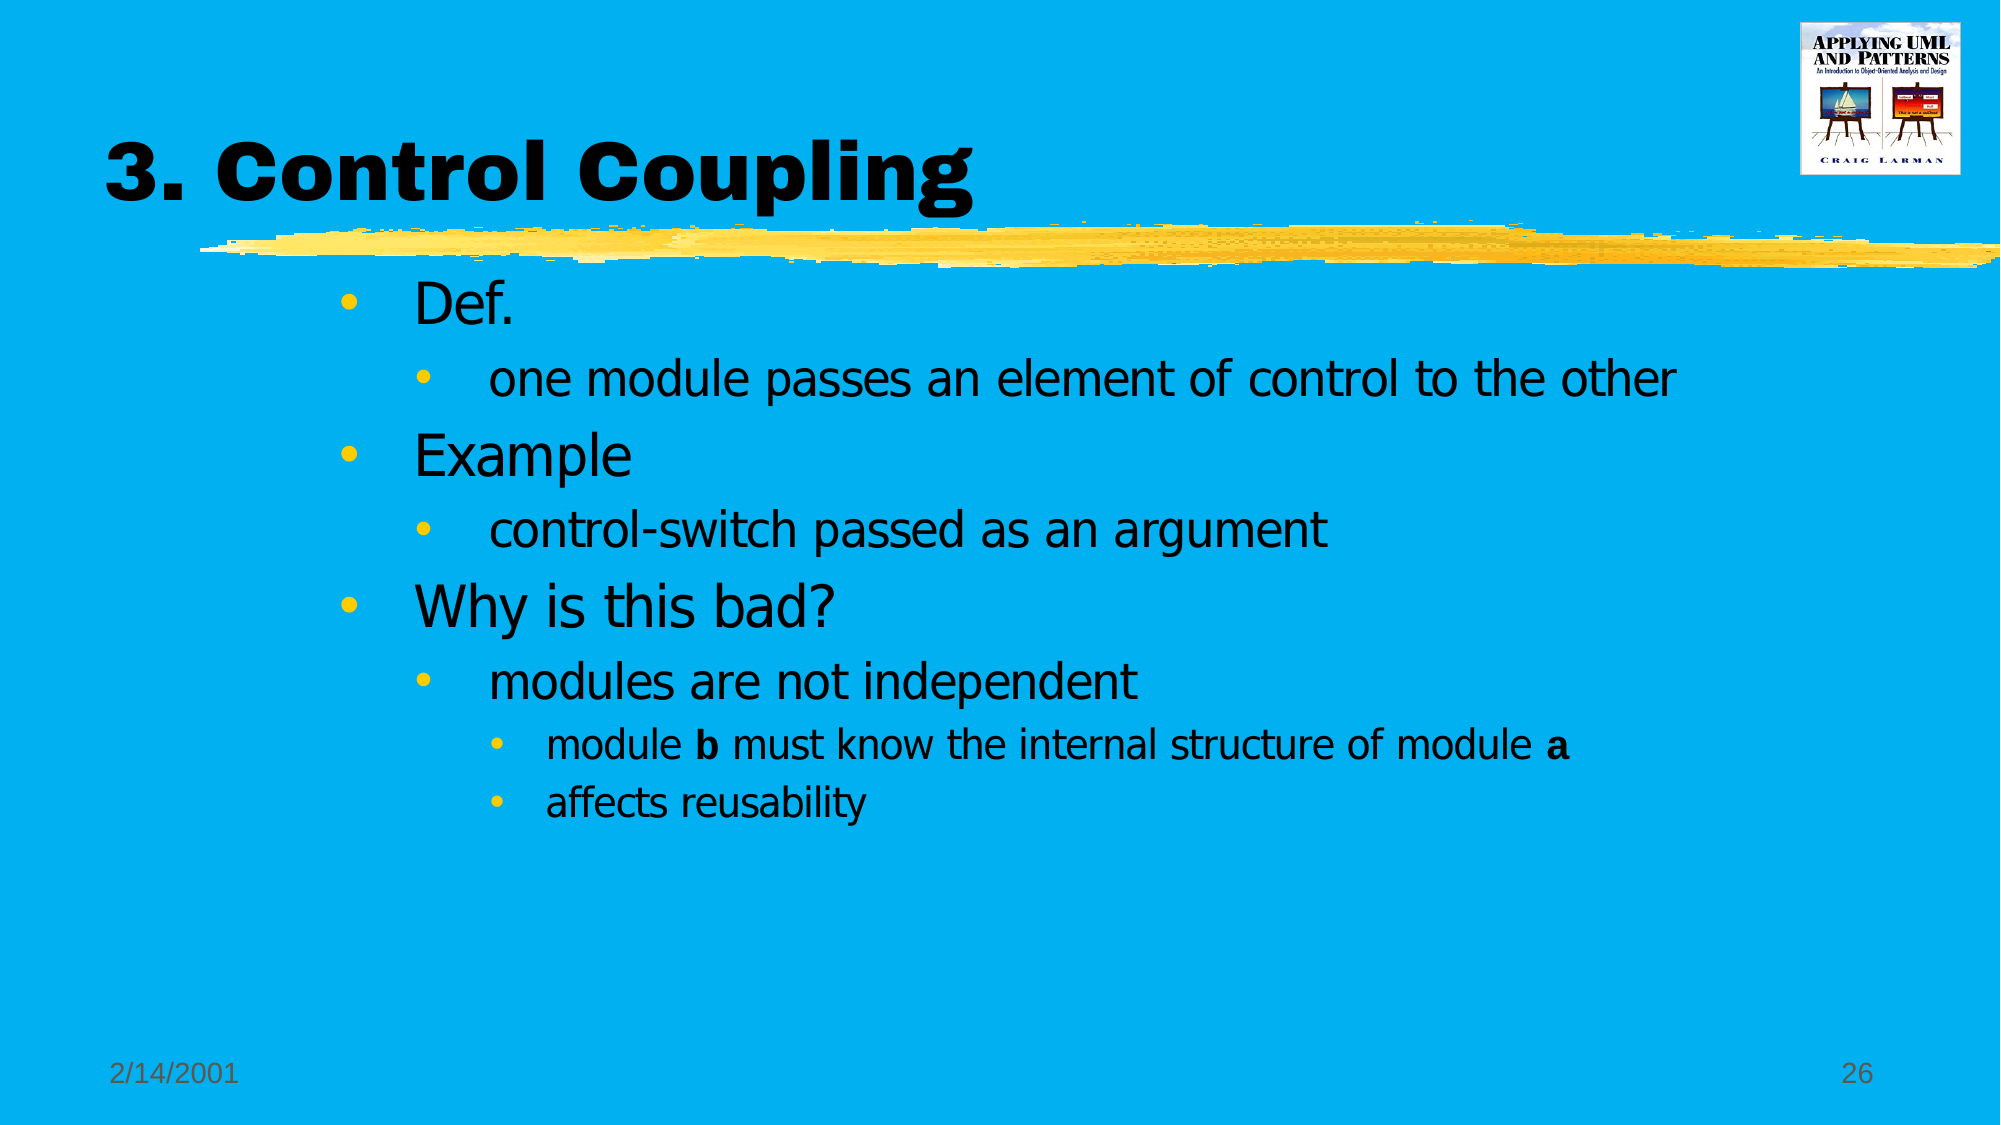

# 3. Control Coupling

Def.
one module passes an element of control to the other
Example
control-switch passed as an argument
Why is this bad?
modules are not independent
module b must know the internal structure of module a
affects reusability

2/14/2001
26